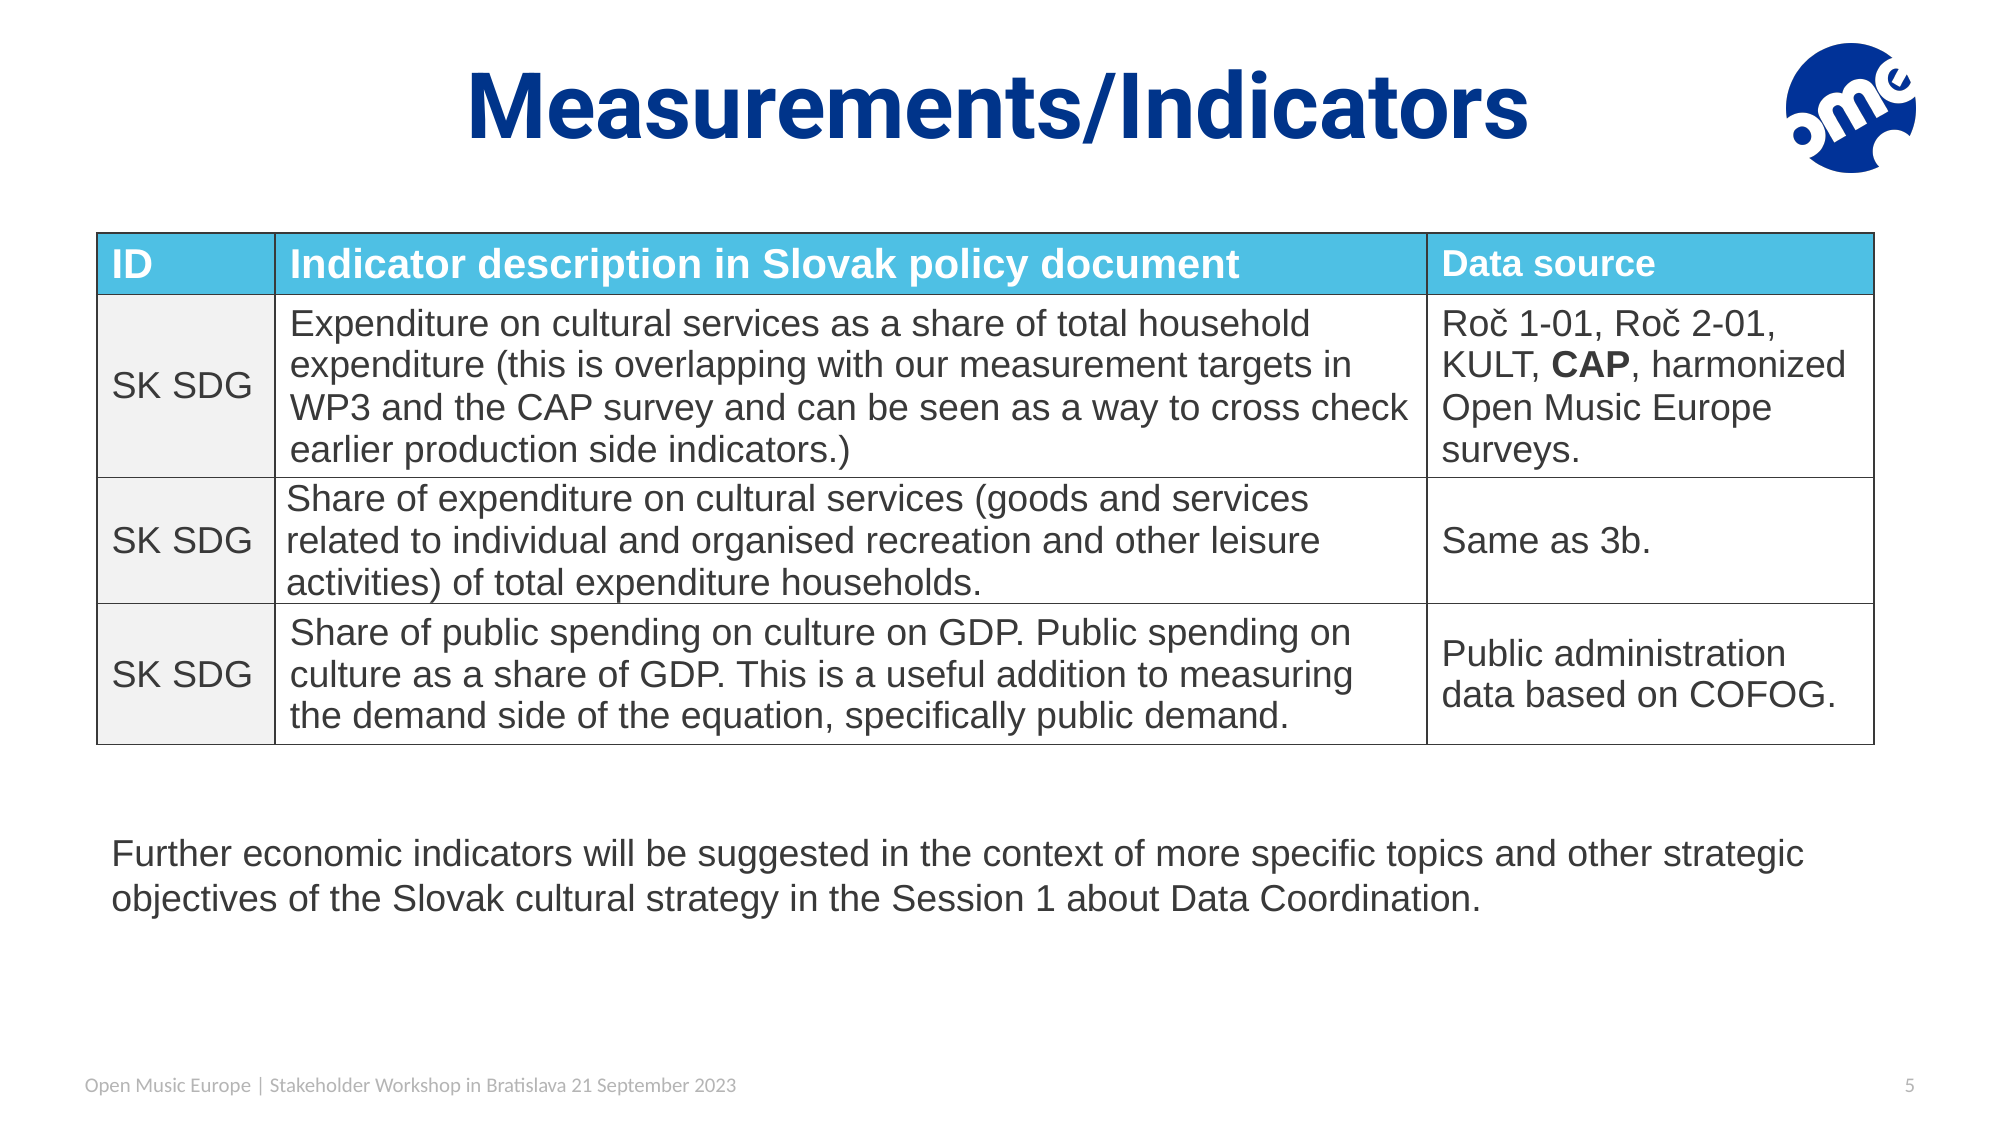

Measurements/Indicators
| ID | Indicator description in Slovak policy document | Data source |
| --- | --- | --- |
| SK SDG | Expenditure on cultural services as a share of total household expenditure (this is overlapping with our measurement targets in WP3 and the CAP survey and can be seen as a way to cross check earlier production side indicators.) | Roč 1-01, Roč 2-01, KULT, CAP, harmonized Open Music Europe surveys. |
| SK SDG | Share of expenditure on cultural services (goods and services related to individual and organised recreation and other leisure activities) of total expenditure households. | Same as 3b. |
| SK SDG | Share of public spending on culture on GDP. Public spending on culture as a share of GDP. This is a useful addition to measuring the demand side of the equation, specifically public demand. | Public administration data based on COFOG. |
Further economic indicators will be suggested in the context of more specific topics and other strategic objectives of the Slovak cultural strategy in the Session 1 about Data Coordination.
Open Music Europe | Stakeholder Workshop in Bratislava 21 September 2023
5